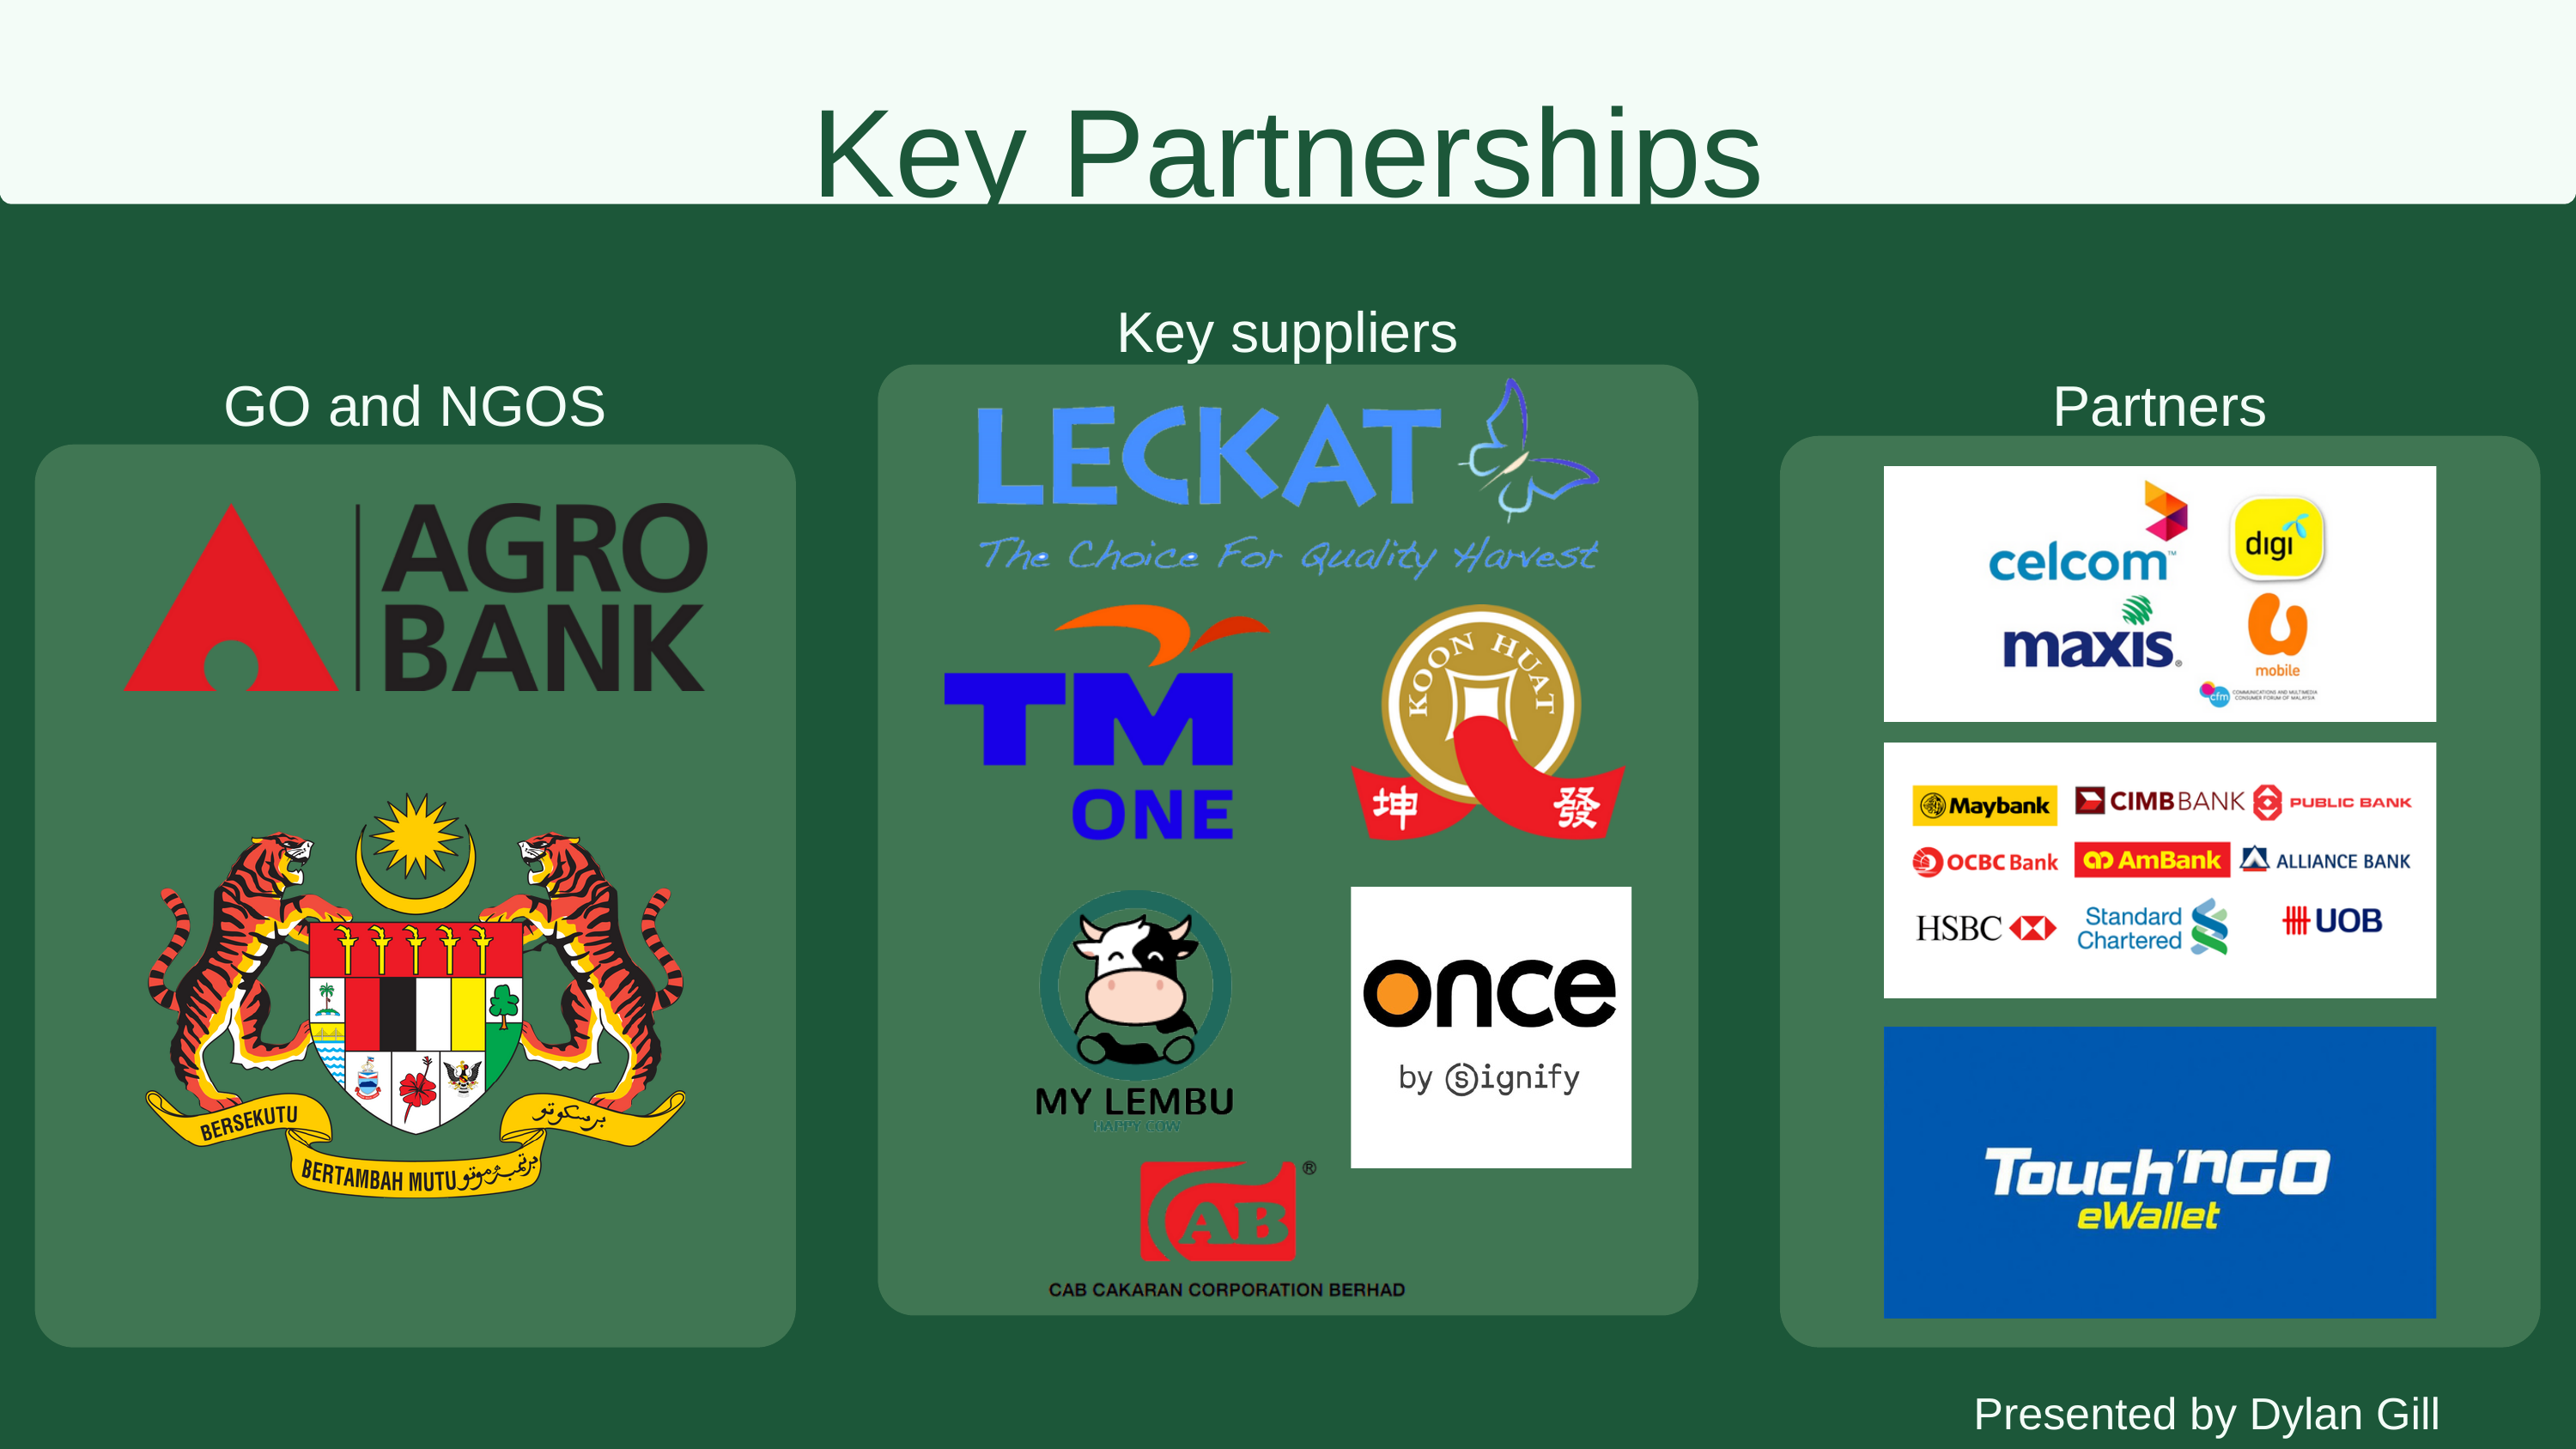

Key Partnerships
Key suppliers

GO and NGOS

Partners

Presented by Dylan Gill